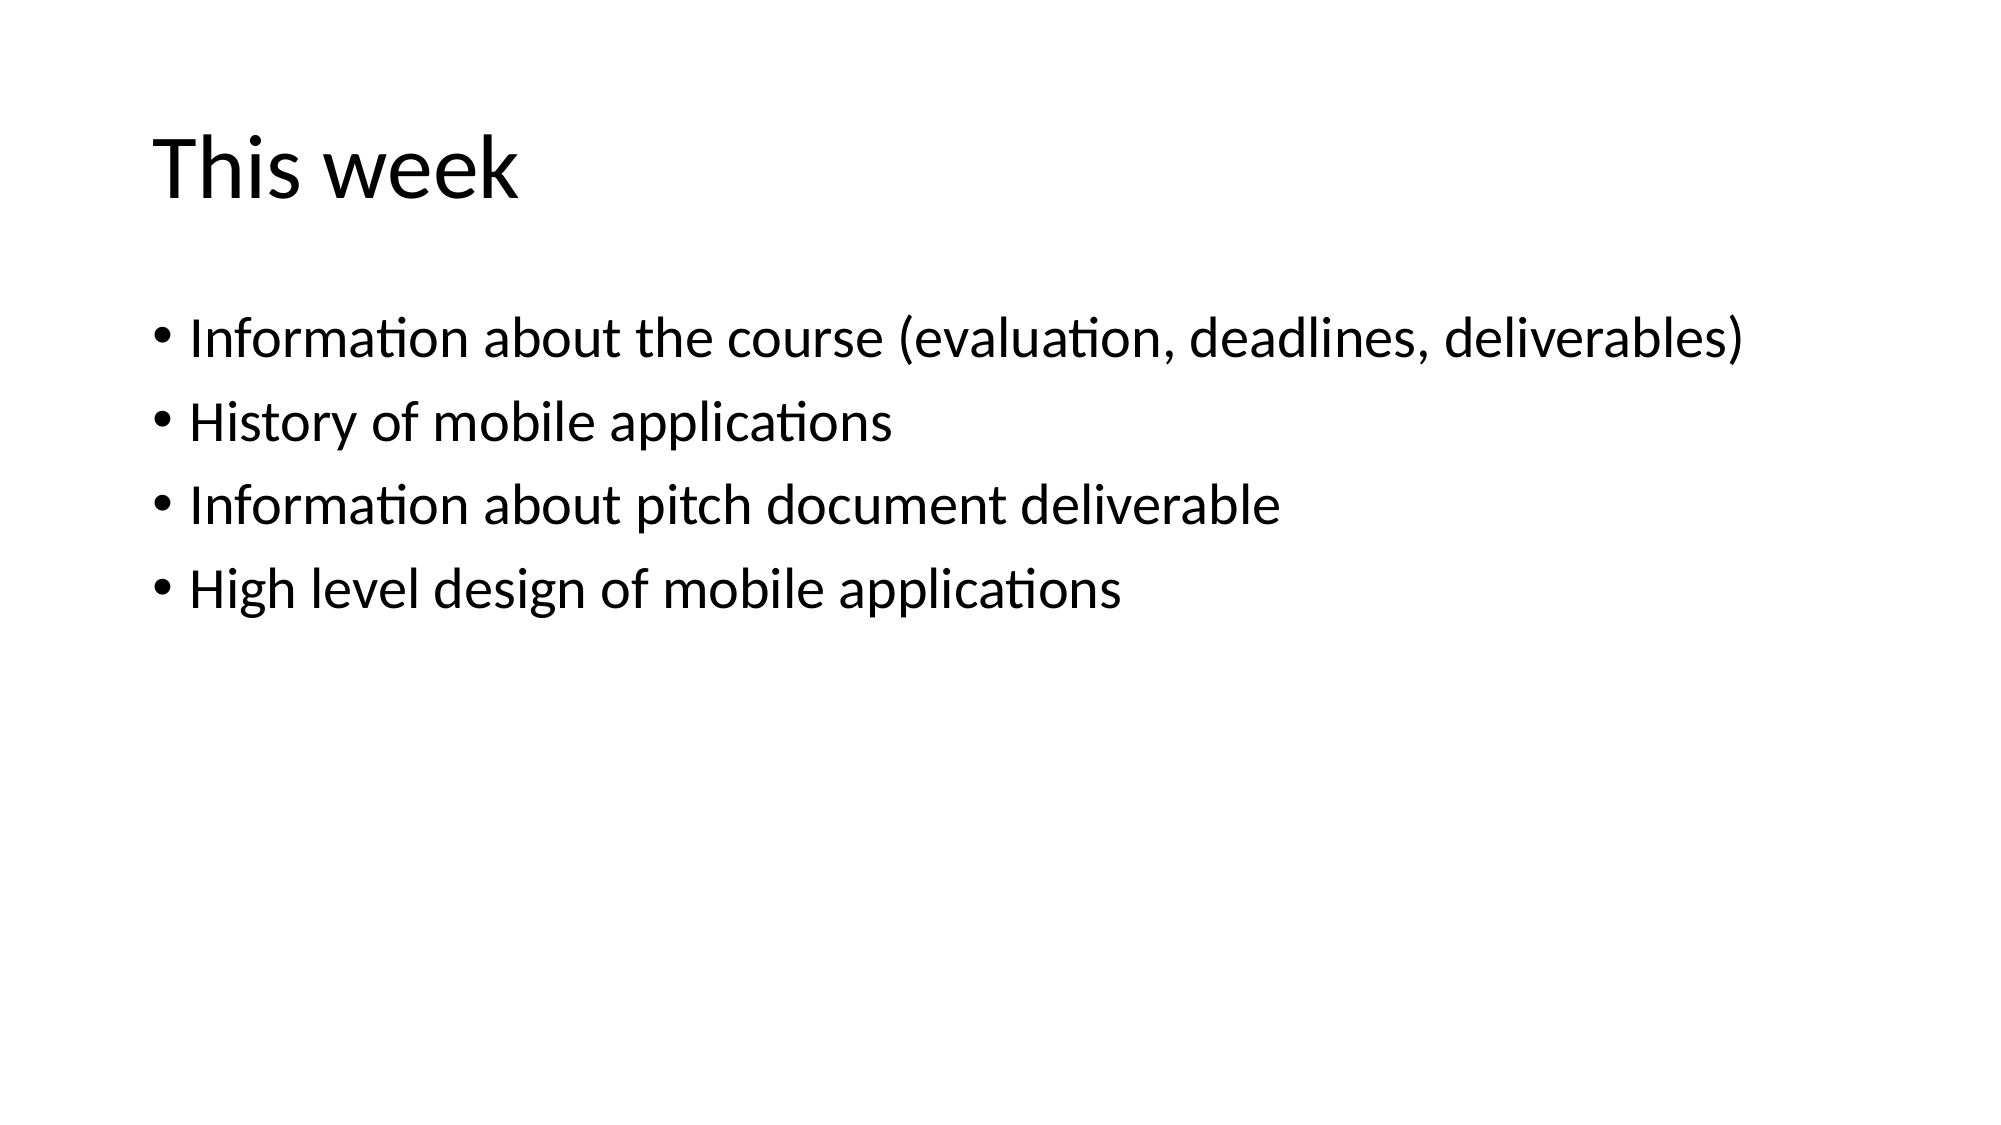

# This week
Information about the course (evaluation, deadlines, deliverables)
History of mobile applications
Information about pitch document deliverable
High level design of mobile applications